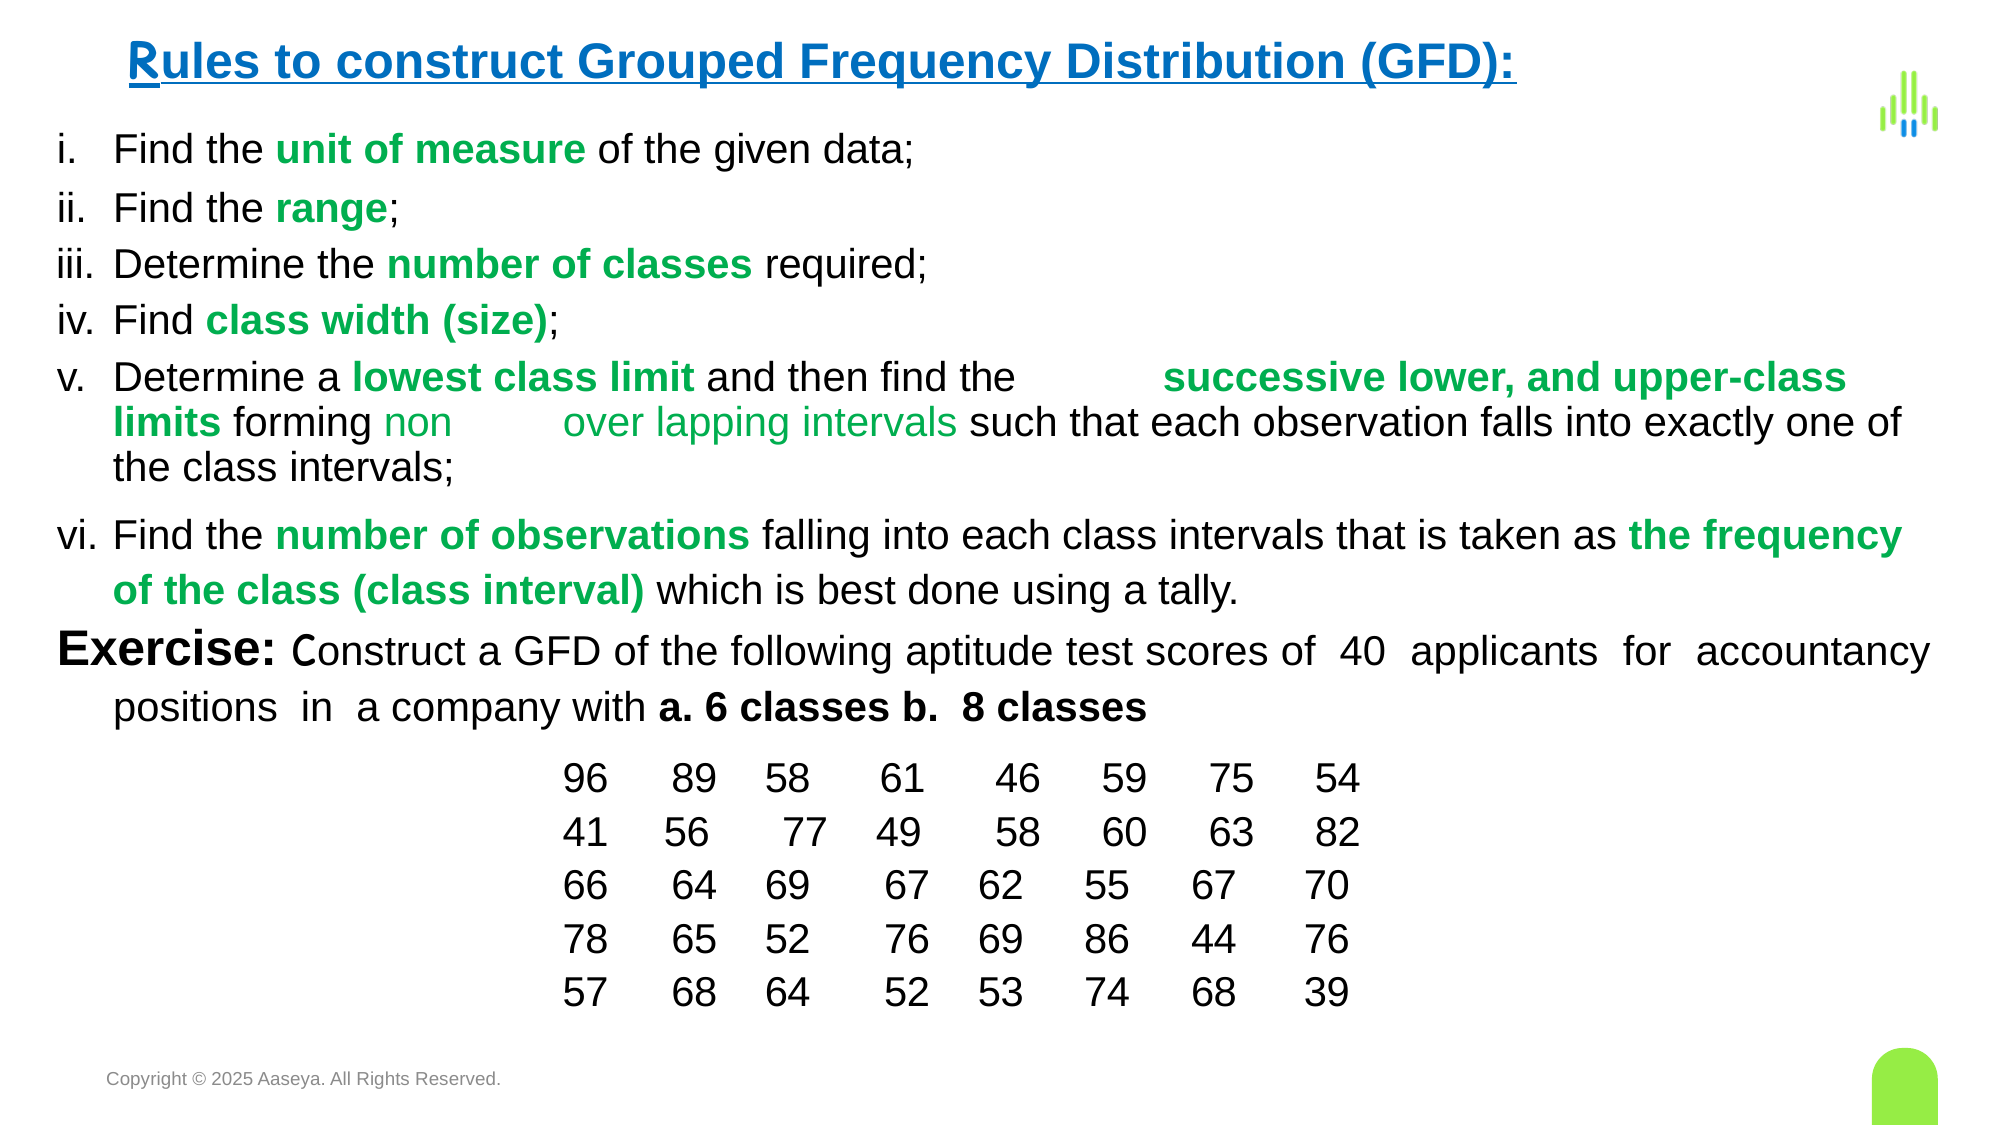

# Rules to construct Grouped Frequency Distribution (GFD):
Find the unit of measure of the given data;
Find the range;
Determine the number of classes required;
Find class width (size);
Determine a lowest class limit and then find the 	successive lower, and upper-class limits forming non 	over lapping intervals such that each observation falls into exactly one of the class intervals;
Find the number of observations falling into each class intervals that is taken as the frequency of the class (class interval) which is best done using a tally.
Exercise: Construct a GFD of the following aptitude test scores of  40  applicants  for  accountancy  positions  in  a company with a. 6 classes b.  8 classes

| 96 | 89 | 58 | 61 | 46 | 59 | 75 | 54 |
| --- | --- | --- | --- | --- | --- | --- | --- |
| 41 | 56 | 77 | 49 | 58 | 60 | 63 | 82 |
| 66 | 64 | 69 | 67 | 62 | 55 | 67 | 70 |
| 78 | 65 | 52 | 76 | 69 | 86 | 44 | 76 |
| 57 | 68 | 64 | 52 | 53 | 74 | 68 | 39 |
Copyright © 2025 Aaseya. All Rights Reserved.